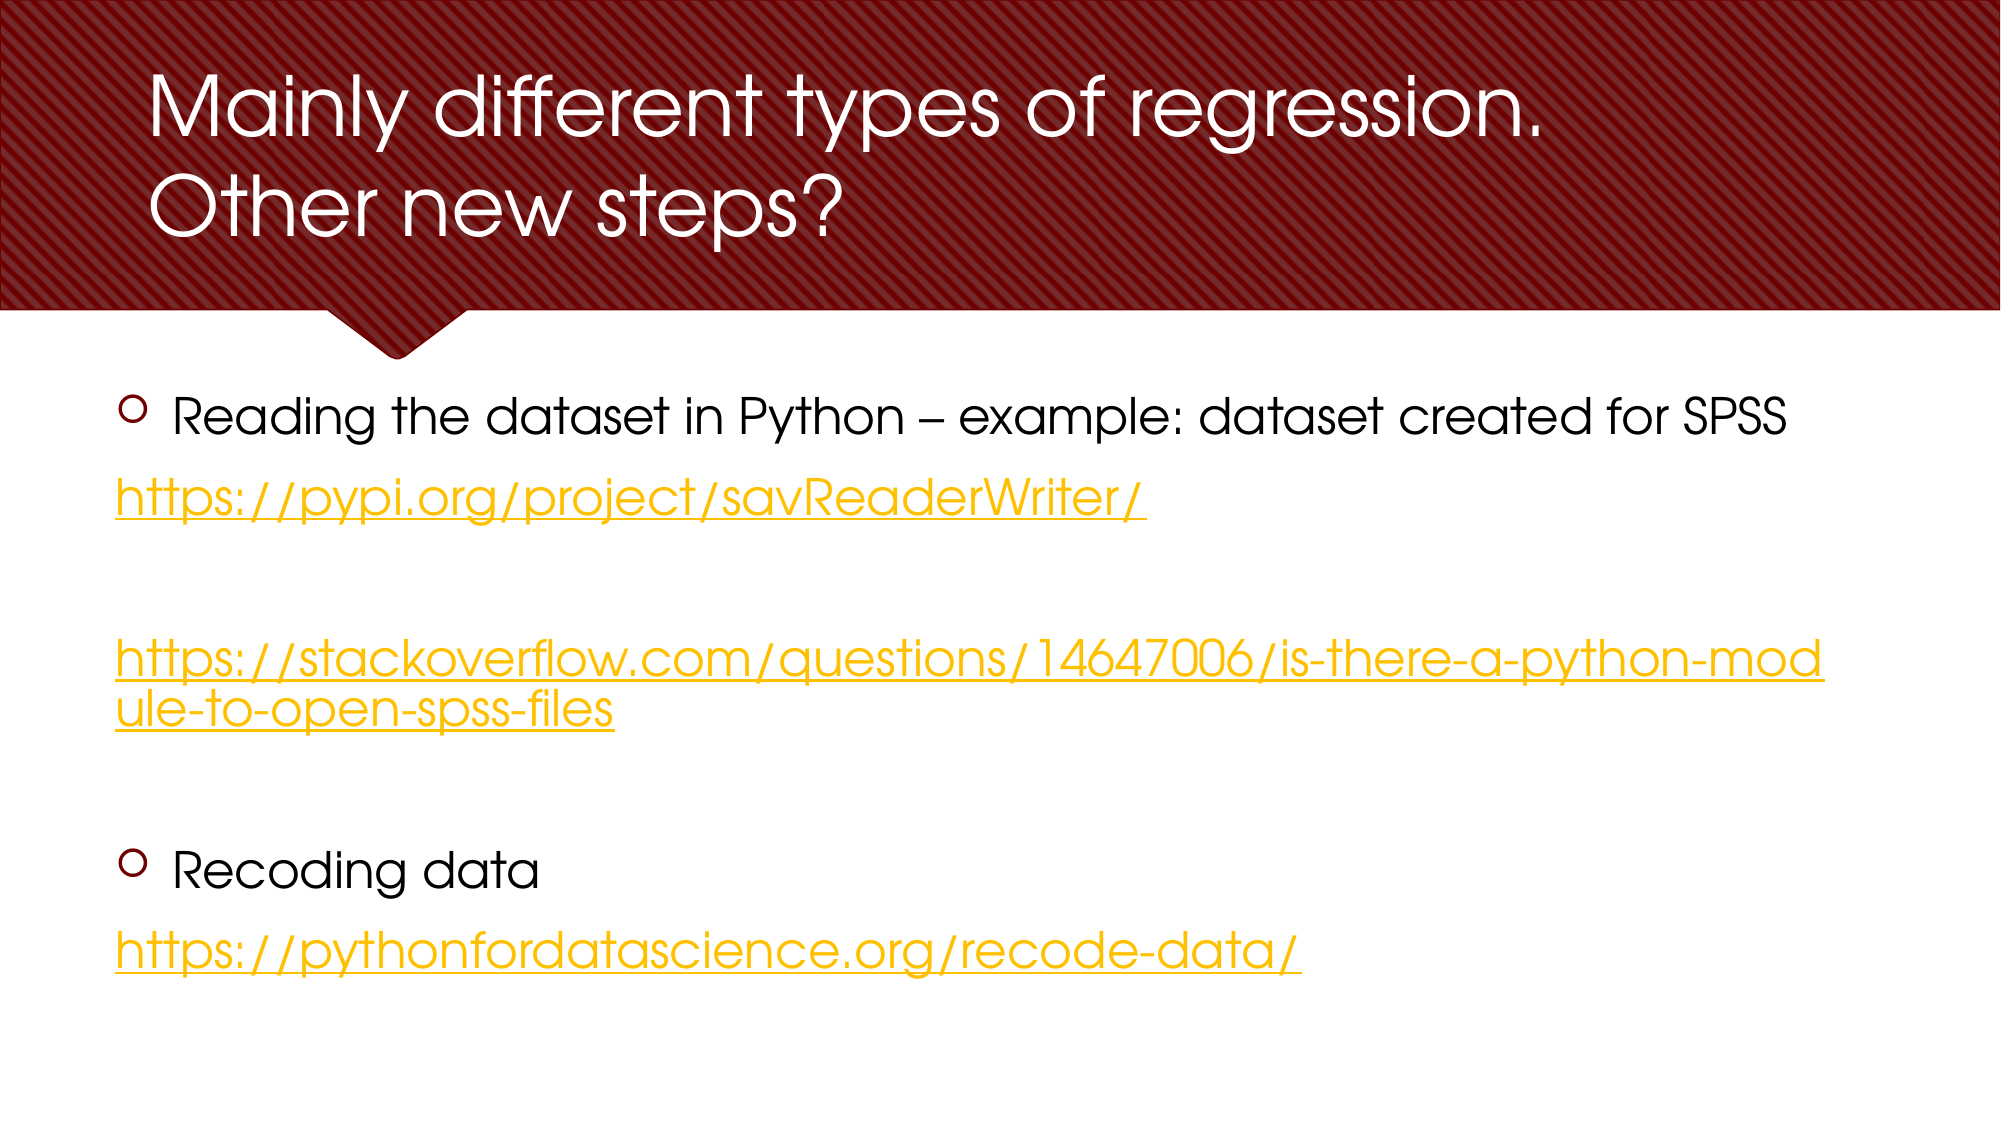

# Mainly different types of regression. Other new steps?
Reading the dataset in Python – example: dataset created for SPSS
https://pypi.org/project/savReaderWriter/

https://stackoverflow.com/questions/14647006/is-there-a-python-module-to-open-spss-files

Recoding data
https://pythonfordatascience.org/recode-data/